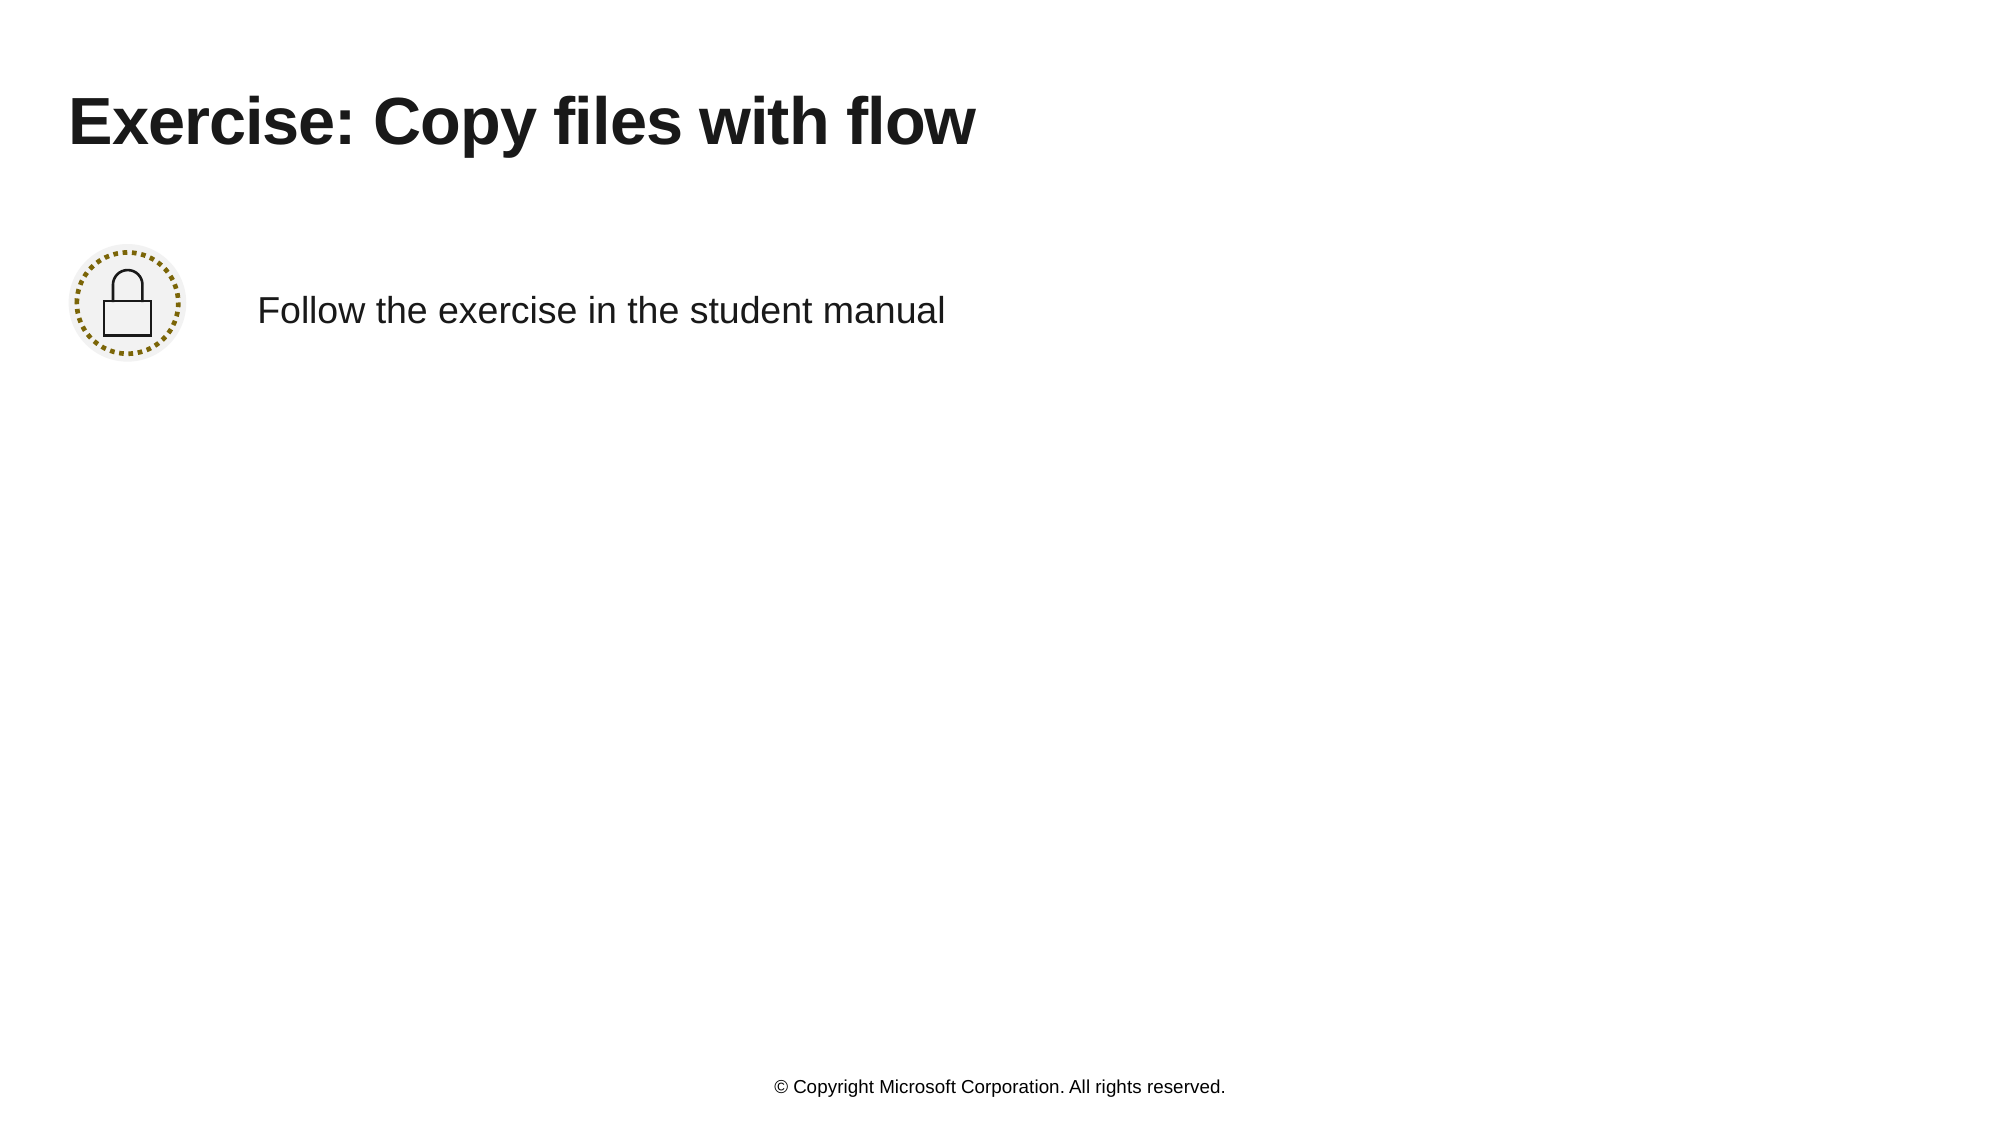

# Exercise: Copy files with flow
Follow the exercise in the student manual